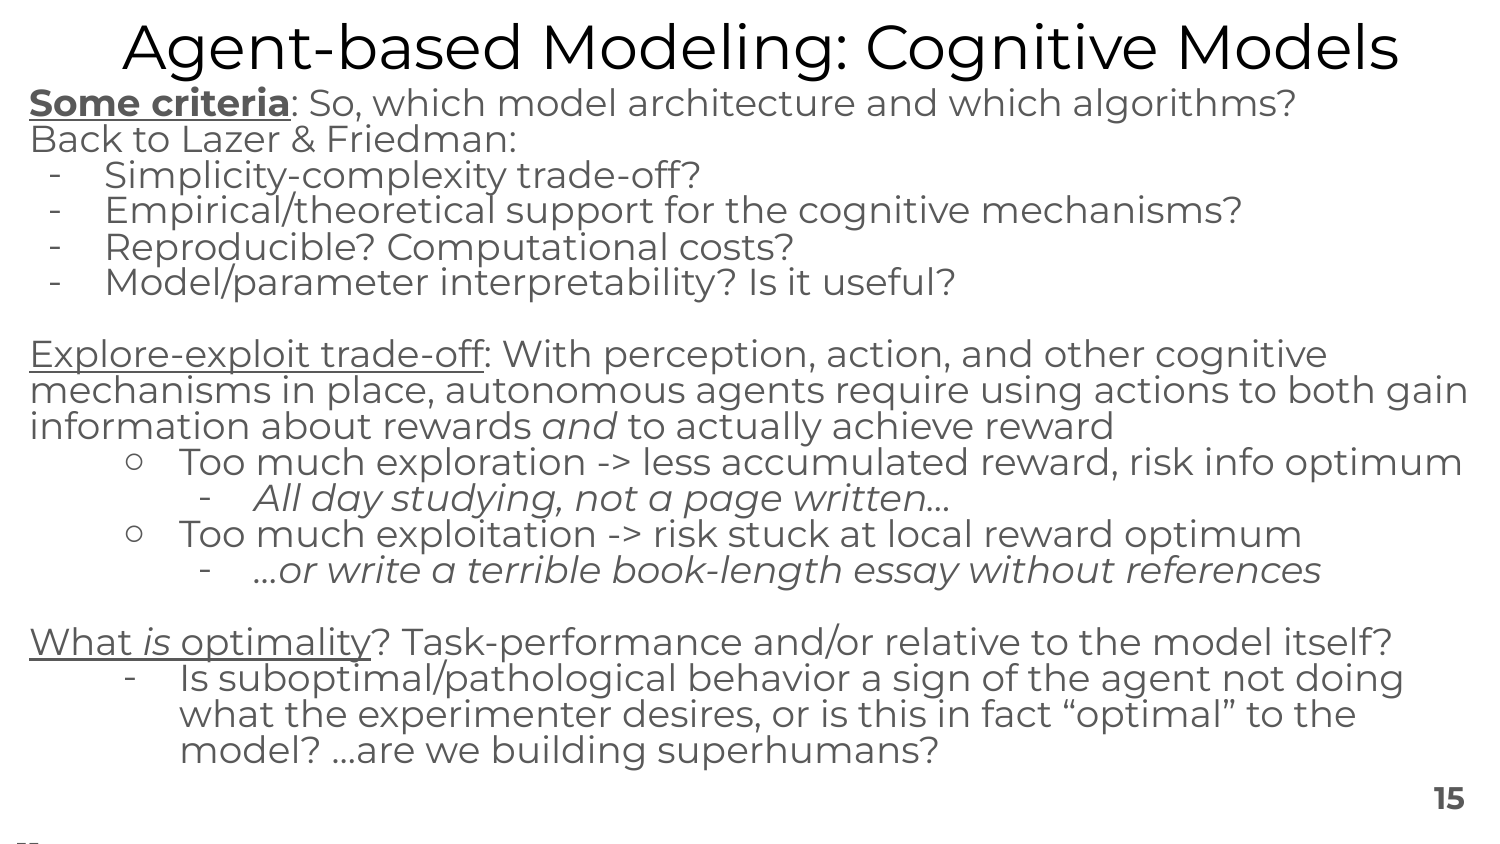

# Agent-based Modeling: Cognitive Models
Some criteria: So, which model architecture and which algorithms?
Back to Lazer & Friedman:
Simplicity-complexity trade-off?
Empirical/theoretical support for the cognitive mechanisms?
Reproducible? Computational costs?
Model/parameter interpretability? Is it useful?

Explore-exploit trade-off: With perception, action, and other cognitive mechanisms in place, autonomous agents require using actions to both gain information about rewards and to actually achieve reward
Too much exploration -> less accumulated reward, risk info optimum
All day studying, not a page written…
Too much exploitation -> risk stuck at local reward optimum
…or write a terrible book-length essay without references

What is optimality? Task-performance and/or relative to the model itself?
Is suboptimal/pathological behavior a sign of the agent not doing what the experimenter desires, or is this in fact “optimal” to the model? …are we building superhumans?

15
--